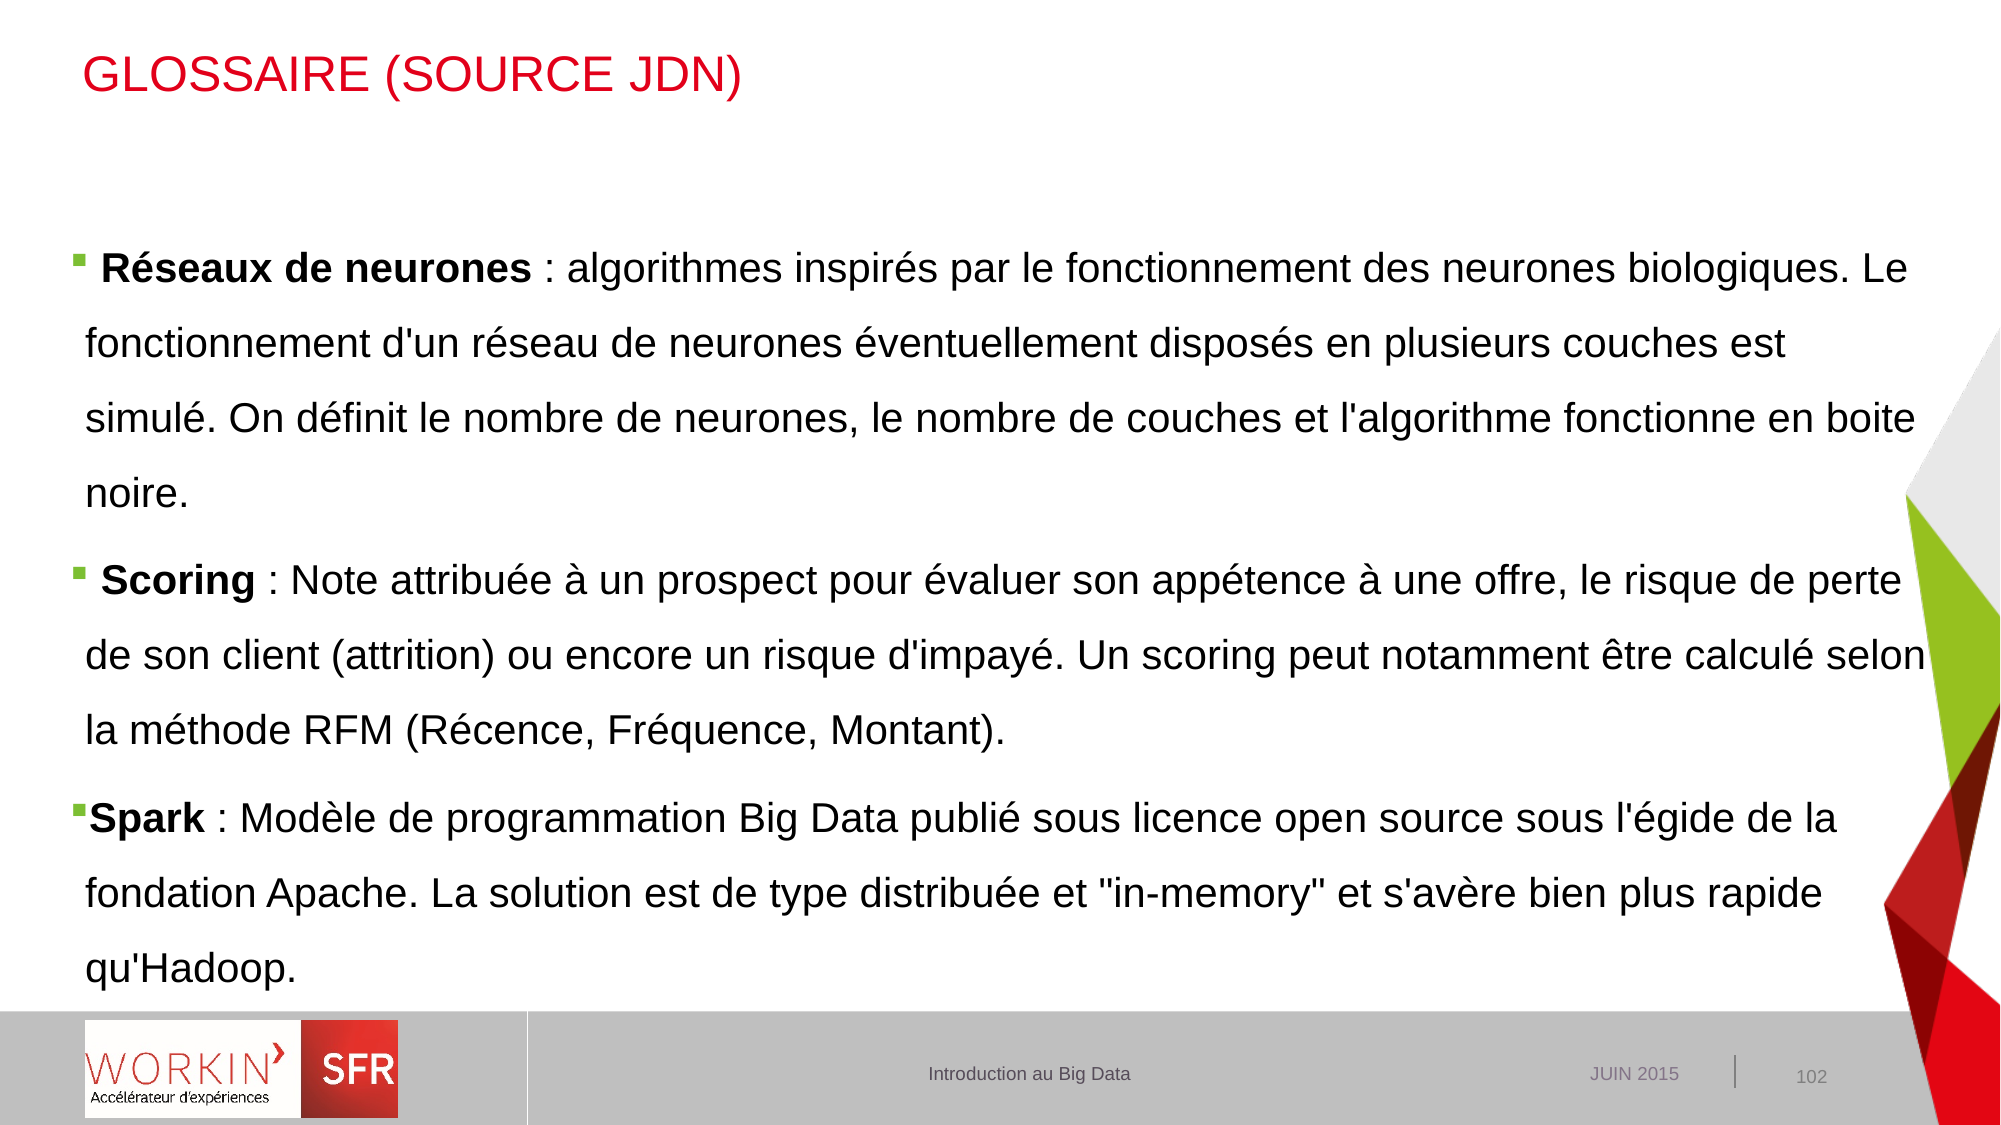

# Glossaire (source JDN)
 Réseaux de neurones : algorithmes inspirés par le fonctionnement des neurones biologiques. Le fonctionnement d'un réseau de neurones éventuellement disposés en plusieurs couches est simulé. On définit le nombre de neurones, le nombre de couches et l'algorithme fonctionne en boite noire.
 Scoring : Note attribuée à un prospect pour évaluer son appétence à une offre, le risque de perte de son client (attrition) ou encore un risque d'impayé. Un scoring peut notamment être calculé selon la méthode RFM (Récence, Fréquence, Montant).
Spark : Modèle de programmation Big Data publié sous licence open source sous l'égide de la fondation Apache. La solution est de type distribuée et "in-memory" et s'avère bien plus rapide qu'Hadoop.
JUIN 2015
102